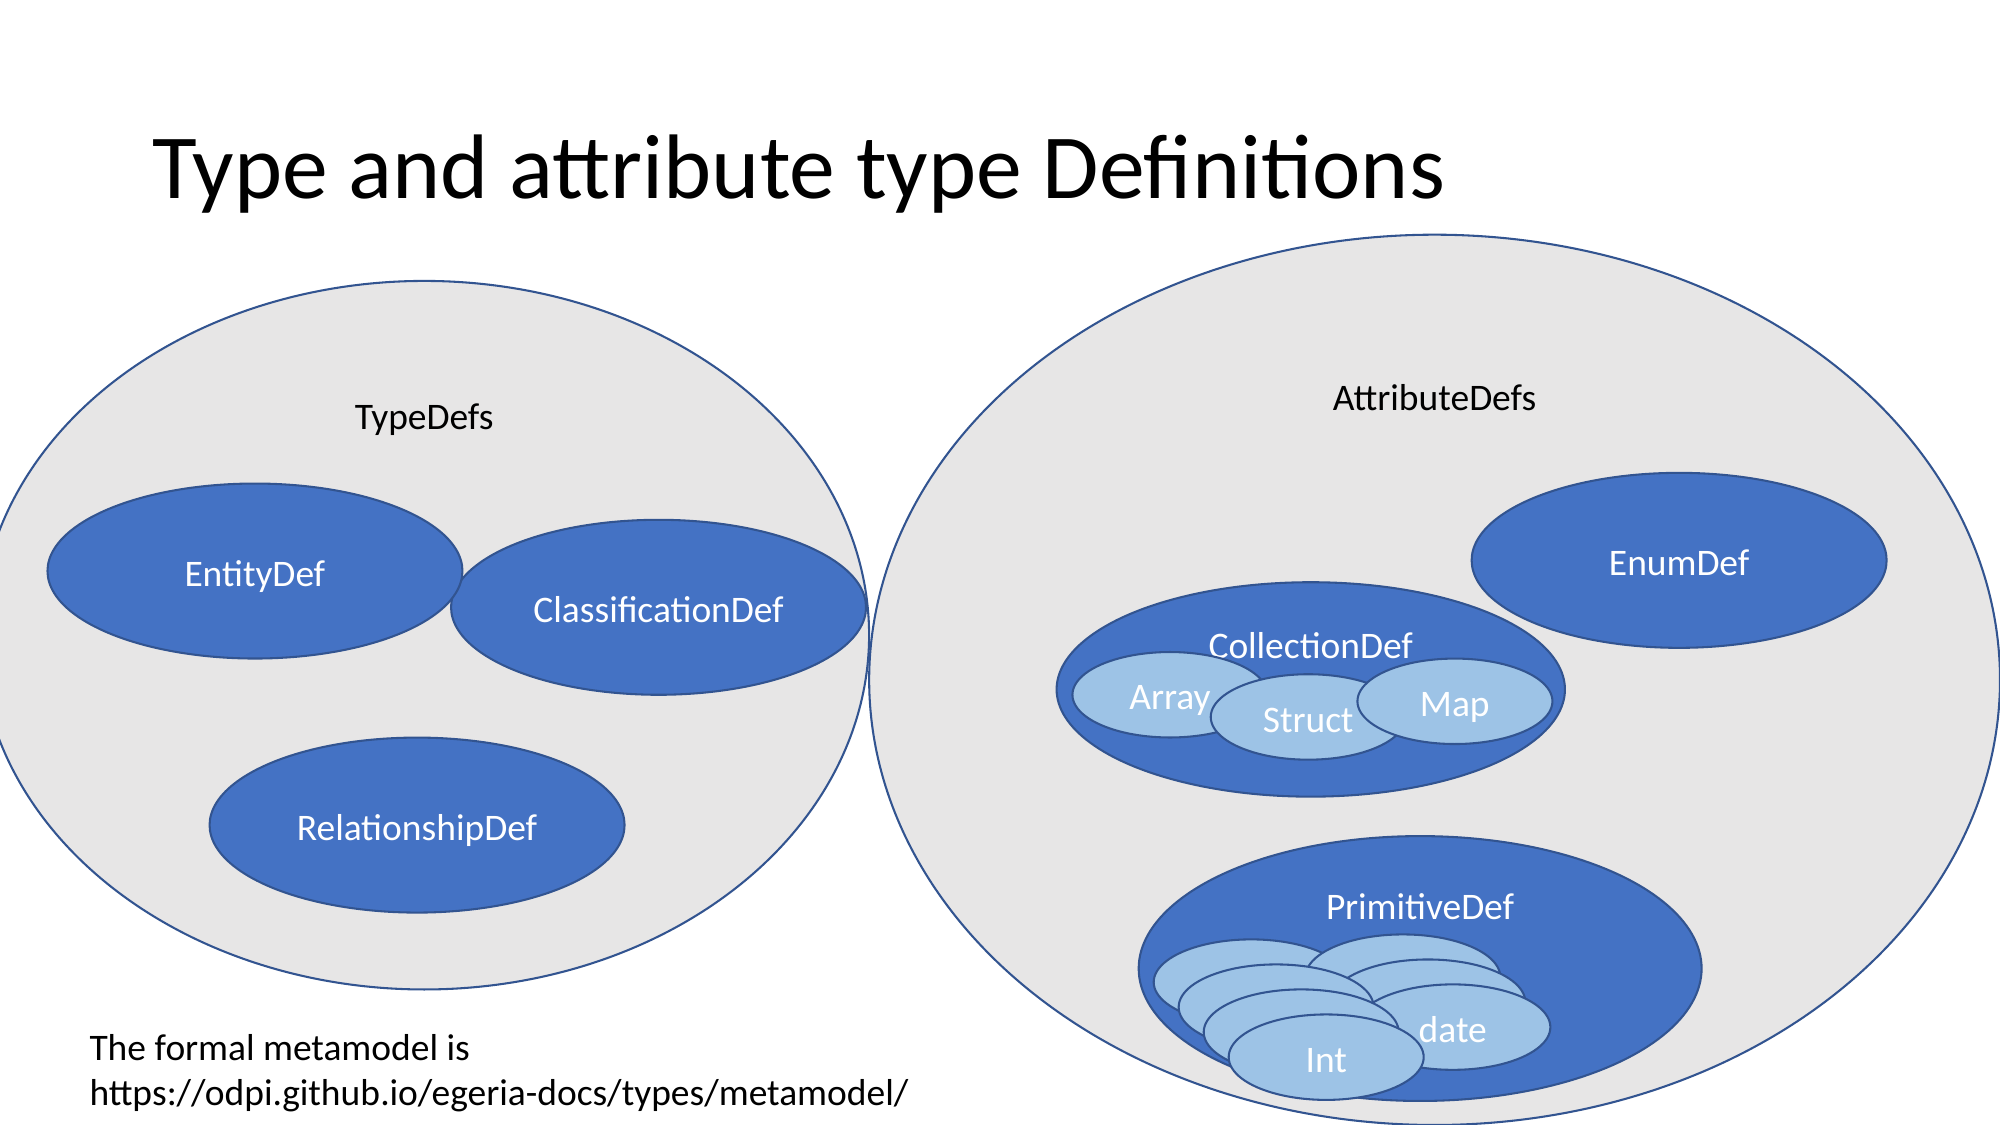

# Type and attribute type Definitions
AttributeDefs
TypeDefs
EnumDef
EntityDef
ClassificationDef
CollectionDef
Array
Map
Struct
RelationshipDef
PrimitiveDef
date
Int
date
Int
date
Int
Int
The formal metamodel is
https://odpi.github.io/egeria-docs/types/metamodel/